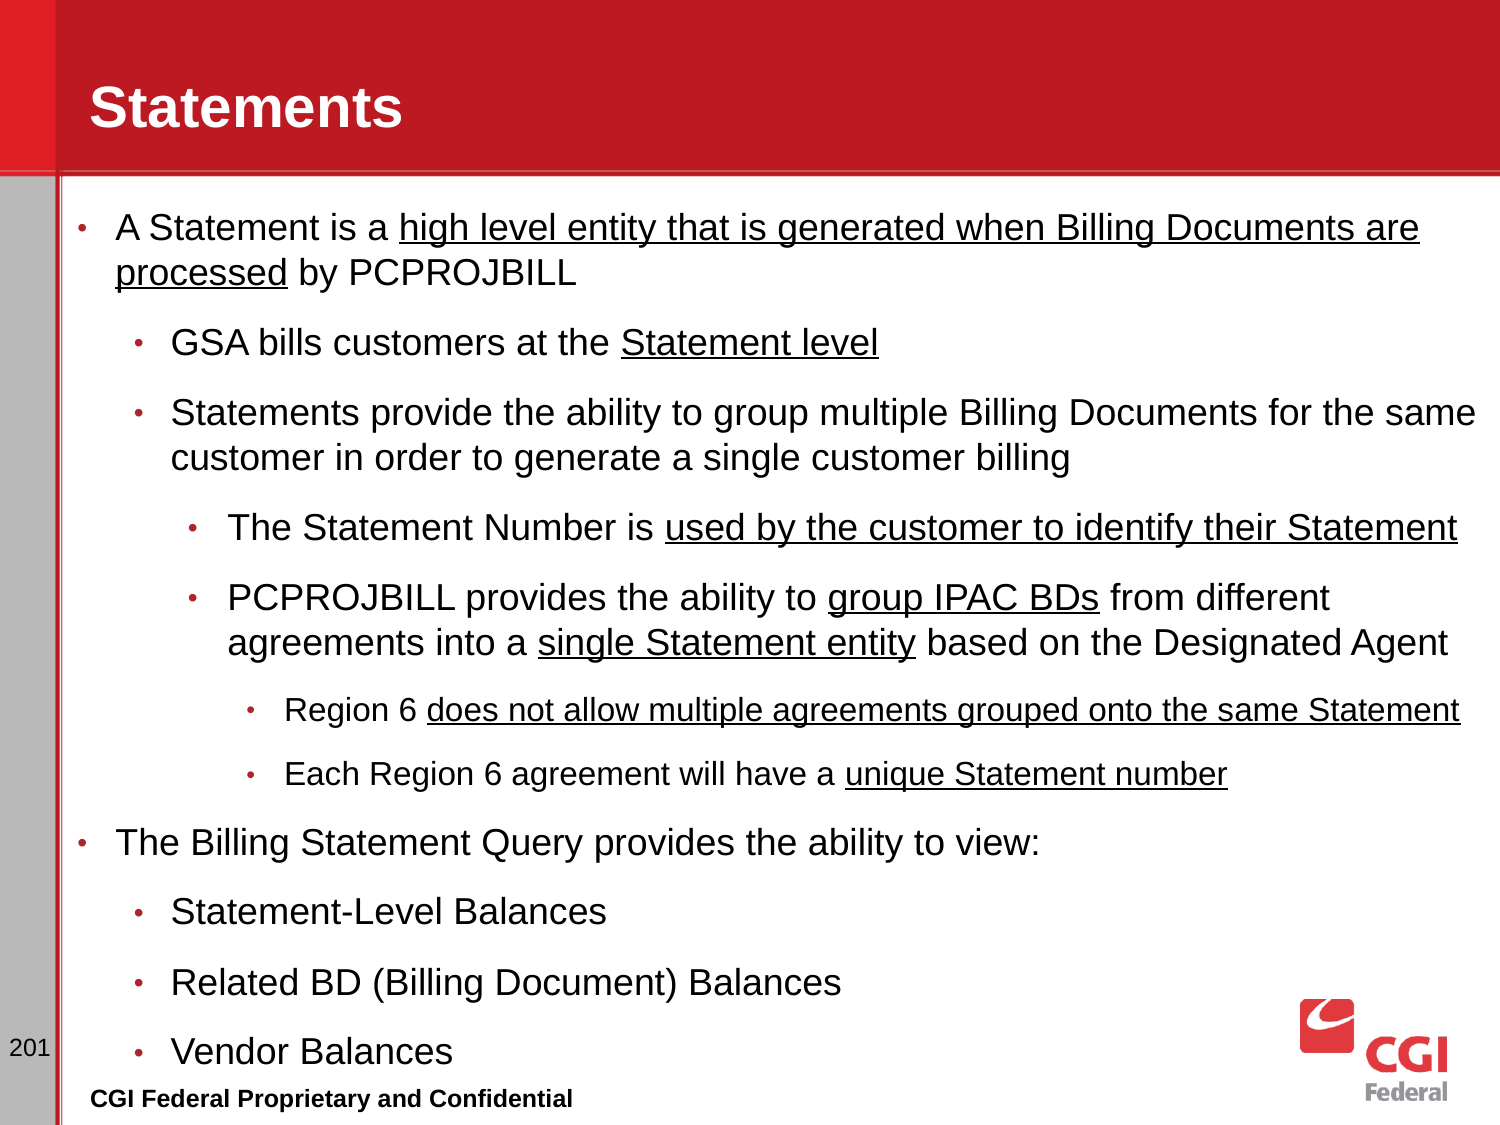

# Statements
A Statement is a high level entity that is generated when Billing Documents are processed by PCPROJBILL
GSA bills customers at the Statement level
Statements provide the ability to group multiple Billing Documents for the same customer in order to generate a single customer billing
The Statement Number is used by the customer to identify their Statement
PCPROJBILL provides the ability to group IPAC BDs from different agreements into a single Statement entity based on the Designated Agent
Region 6 does not allow multiple agreements grouped onto the same Statement
Each Region 6 agreement will have a unique Statement number
The Billing Statement Query provides the ability to view:
Statement-Level Balances
Related BD (Billing Document) Balances
Vendor Balances

201
CGI Federal Proprietary and Confidential